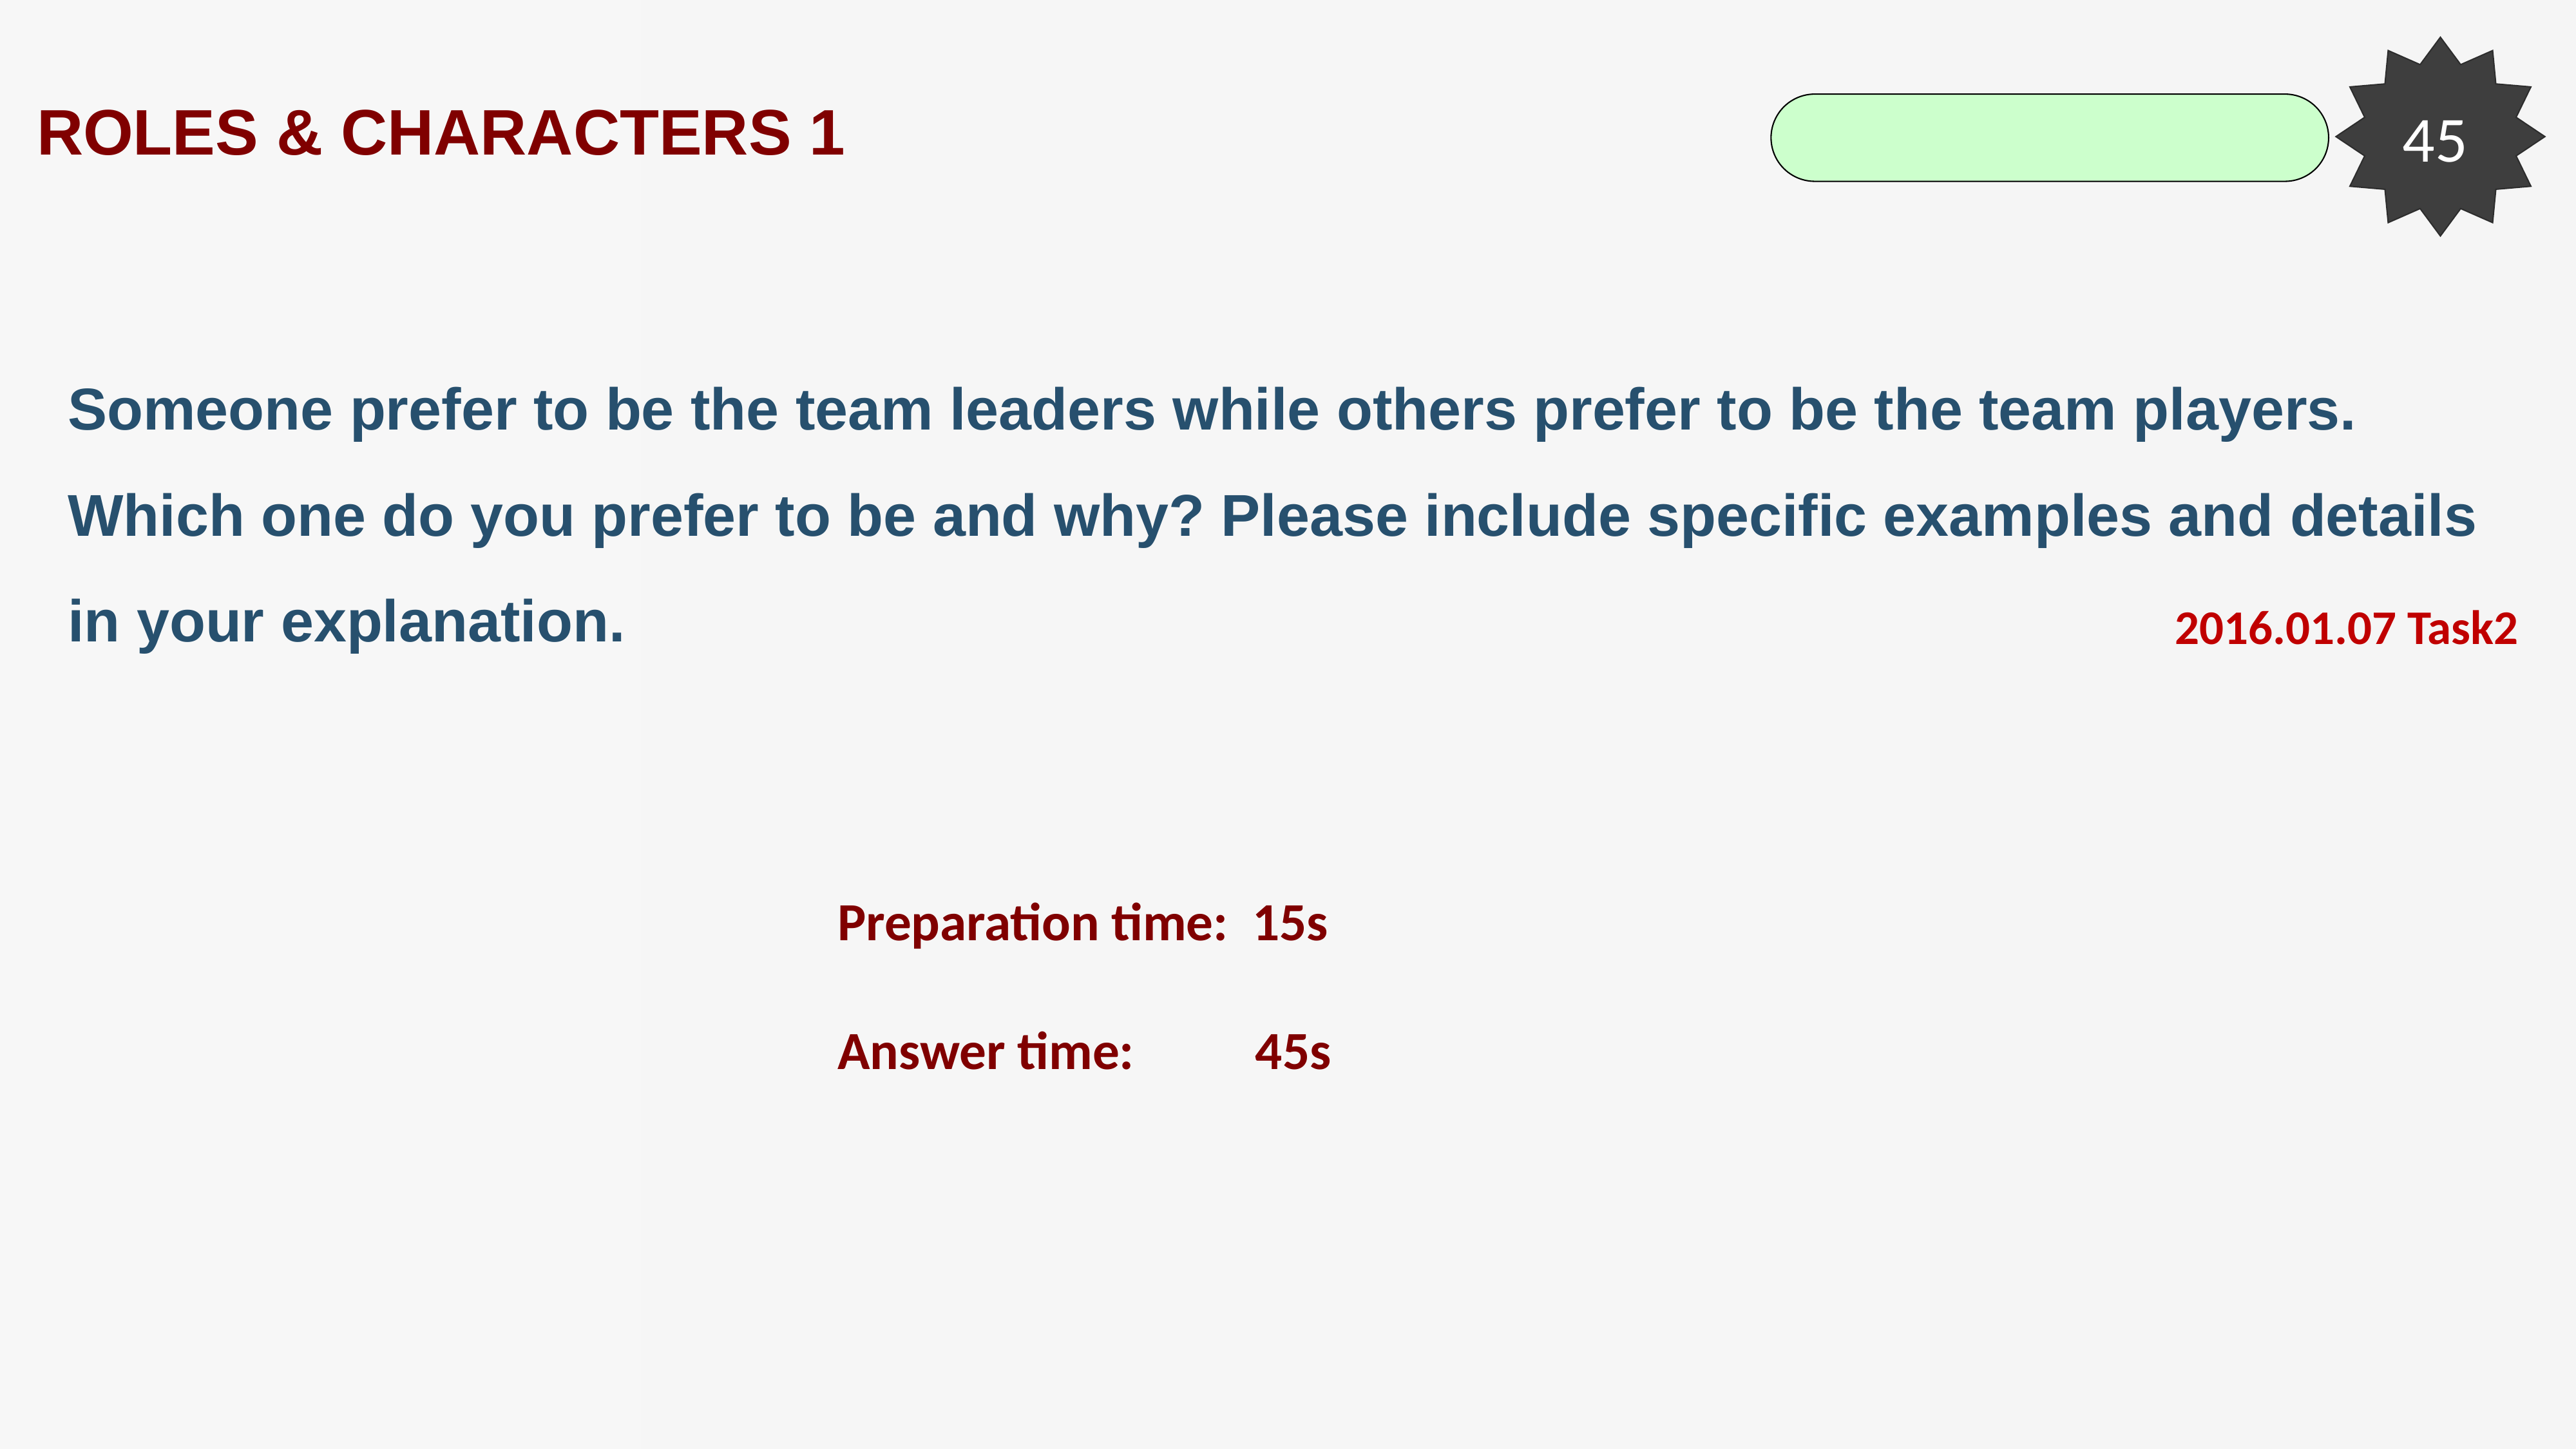

45
ROLES & CHARACTERS 1

Someone prefer to be the team leaders while others prefer to be the team players. Which one do you prefer to be and why? Please include specific examples and details in your explanation.
2016.01.07 Task2
Preparation time:  15s

Answer time:          45s